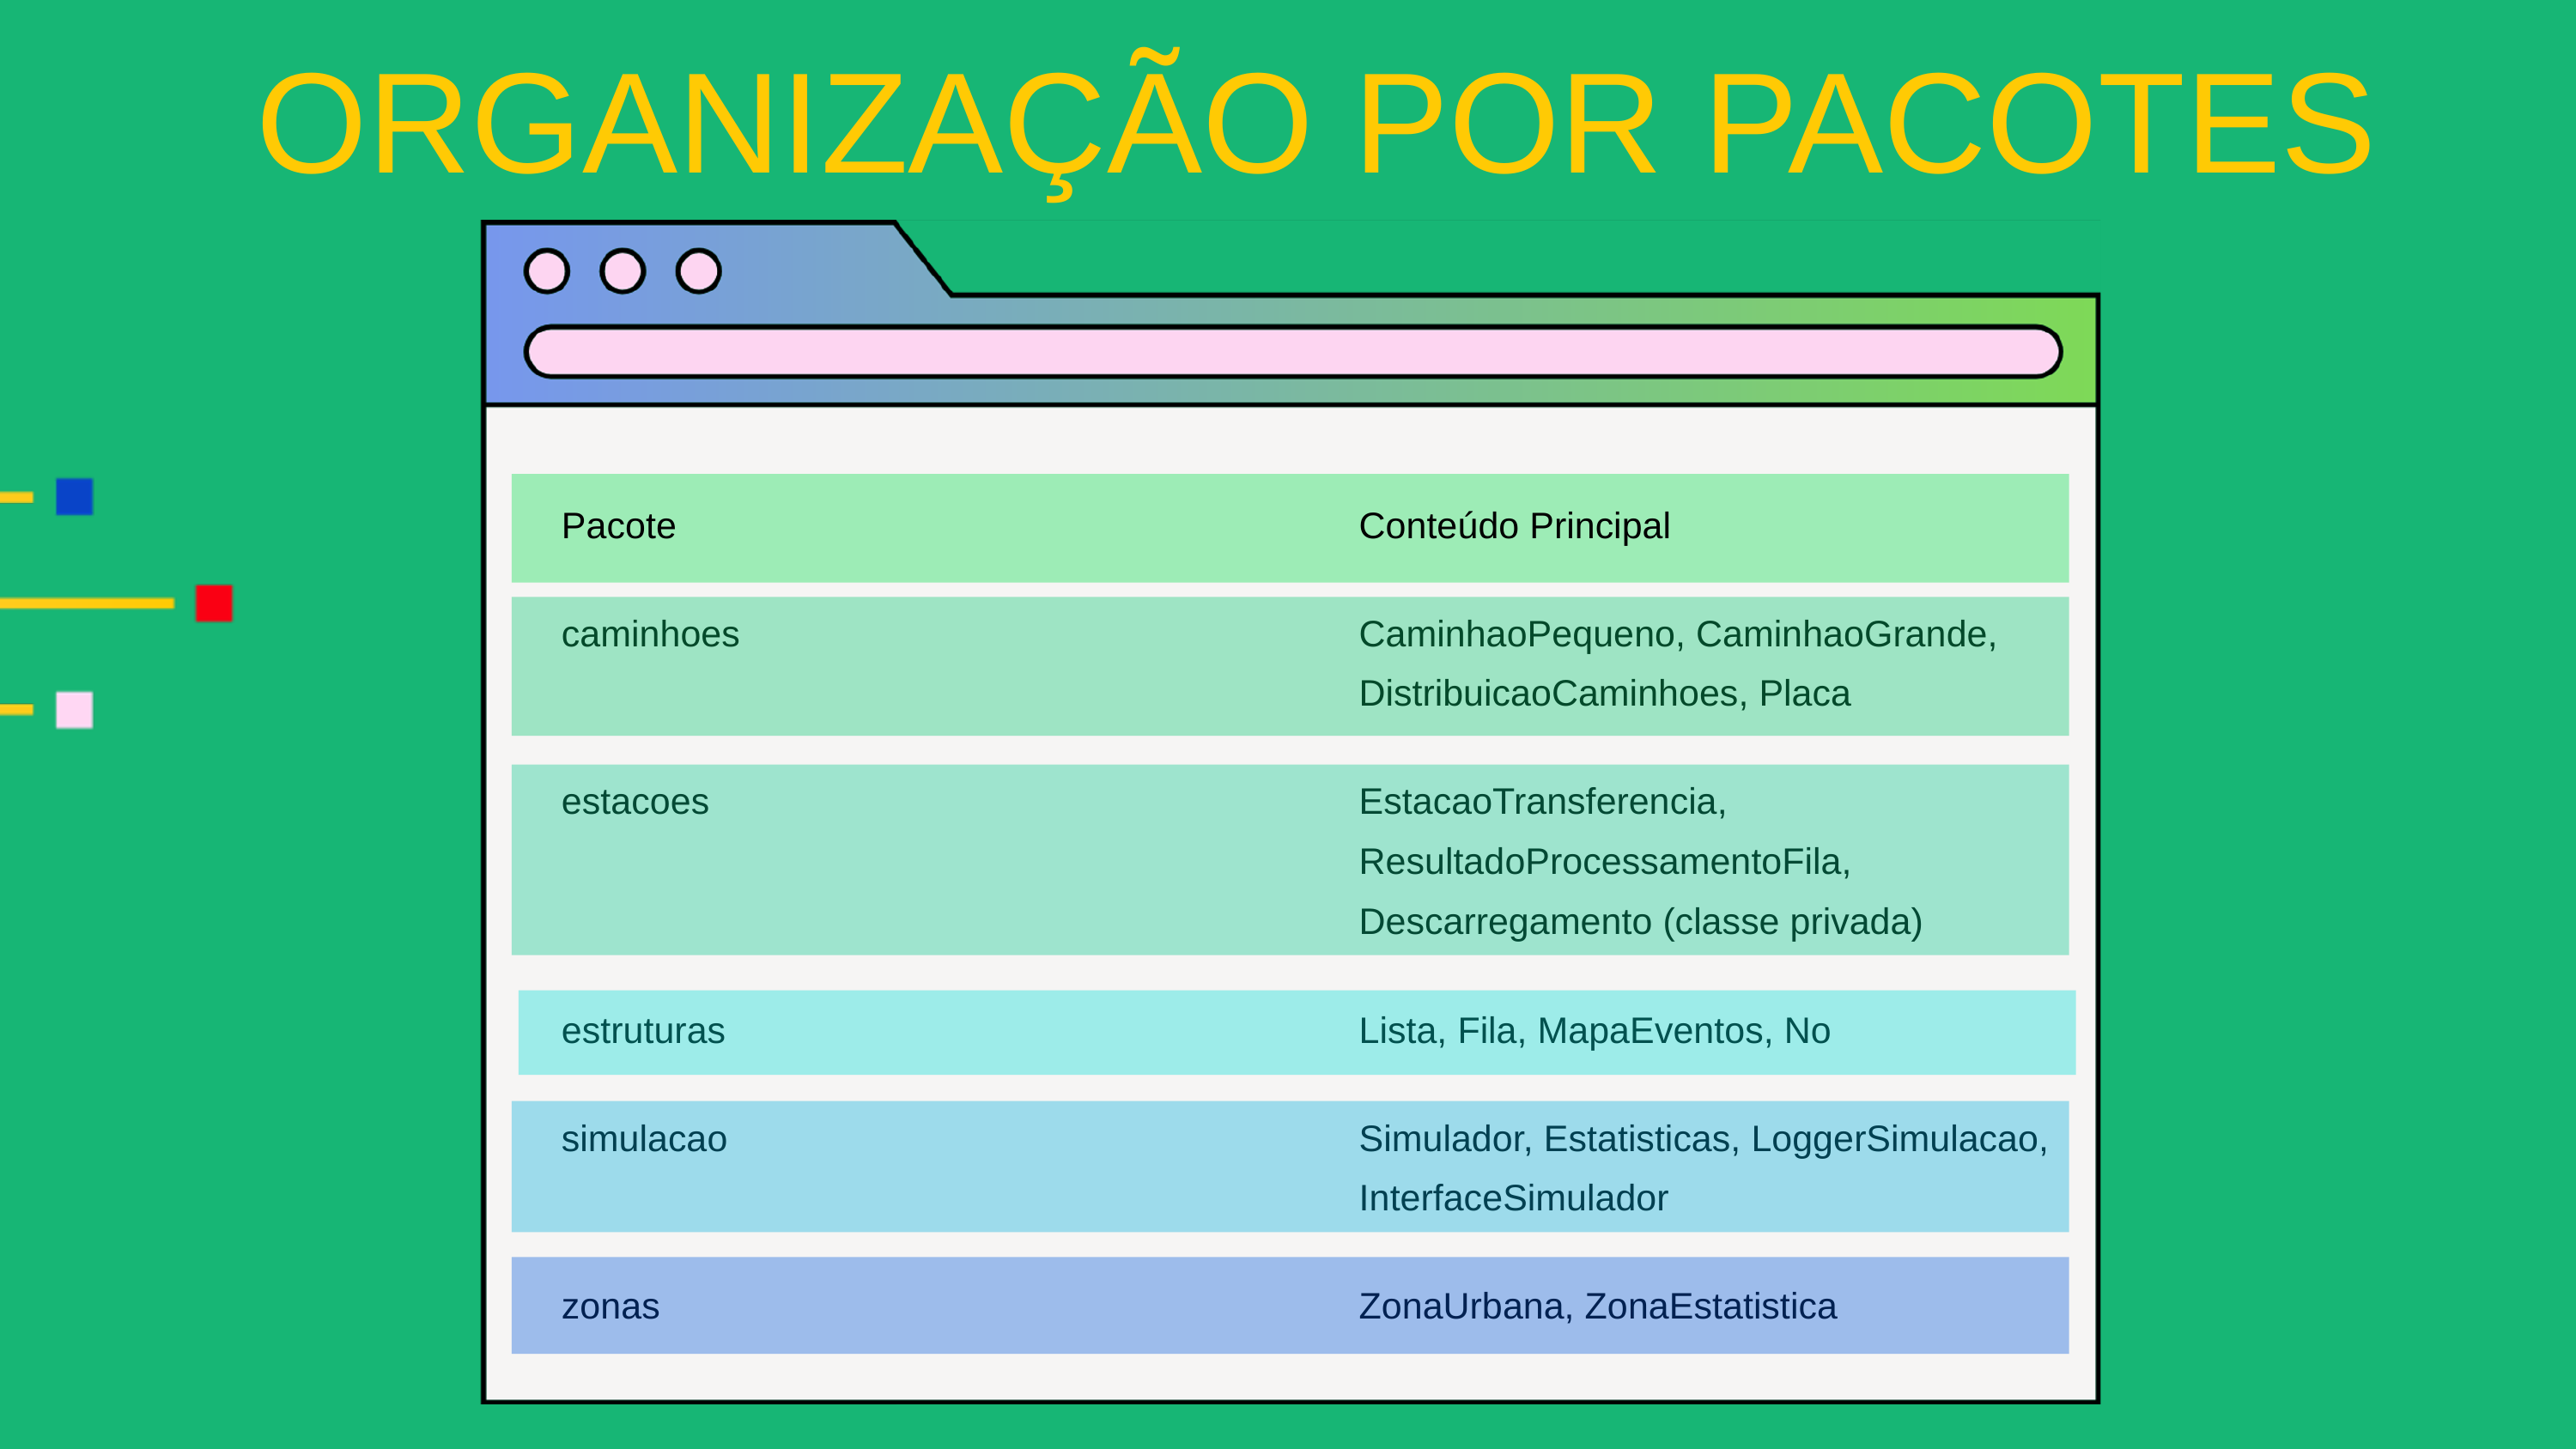

ORGANIZAÇÃO POR PACOTES

Pacote
Conteúdo Principal

caminhoes
CaminhaoPequeno, CaminhaoGrande, DistribuicaoCaminhoes, Placa

estacoes
EstacaoTransferencia, ResultadoProcessamentoFila, Descarregamento (classe privada)

estruturas
Lista, Fila, MapaEventos, No

simulacao
Simulador, Estatisticas, LoggerSimulacao, InterfaceSimulador

zonas
ZonaUrbana, ZonaEstatistica